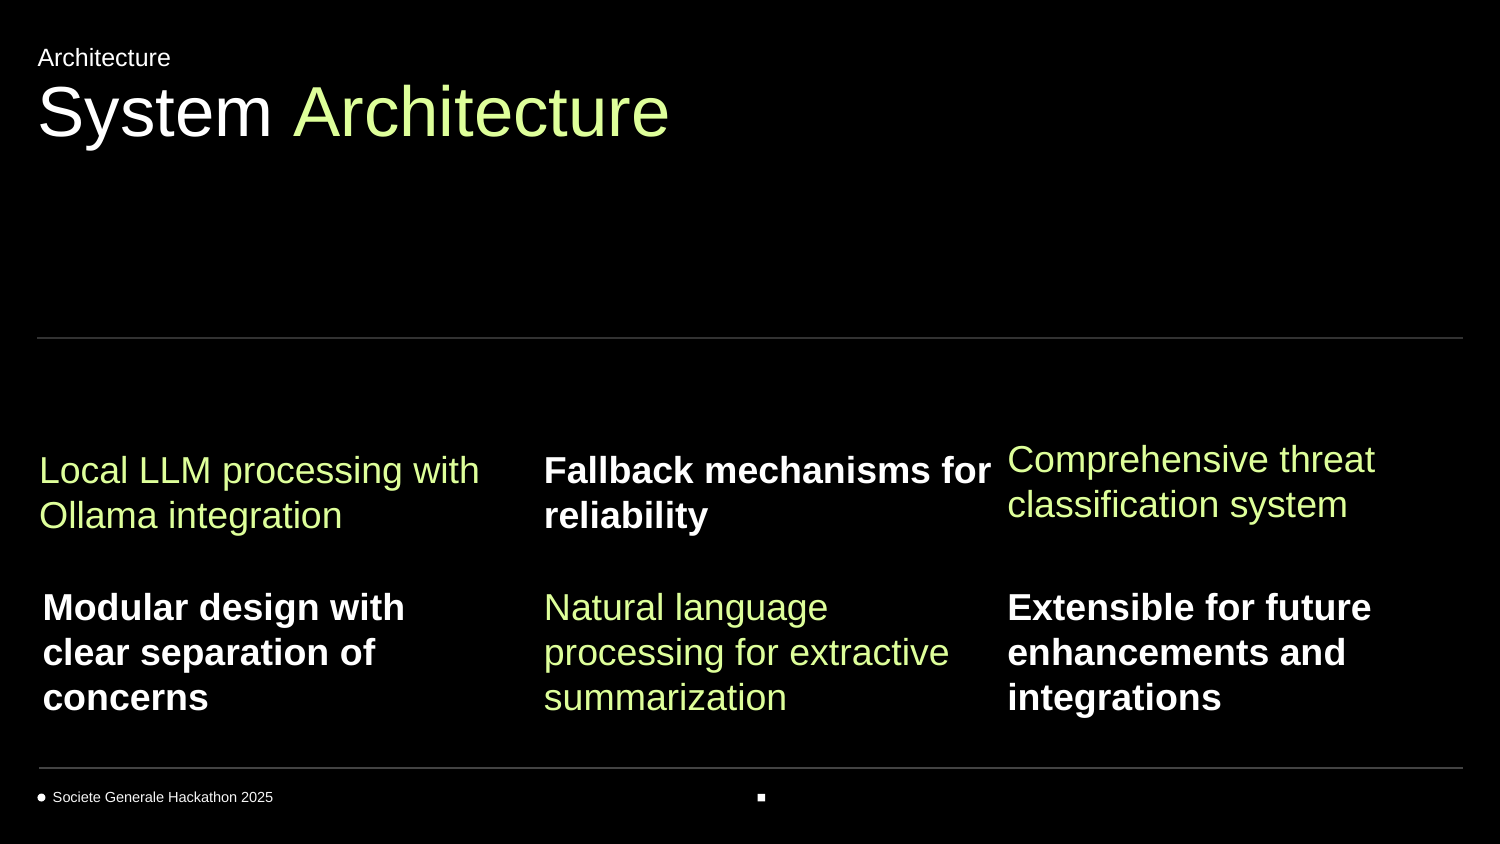

Architecture

# System Architecture
Comprehensive threat classification system
Local LLM processing with Ollama integration
Fallback mechanisms for reliability
Modular design with clear separation of concerns
Natural language processing for extractive summarization
Extensible for future enhancements and integrations
Societe Generale Hackathon 2025